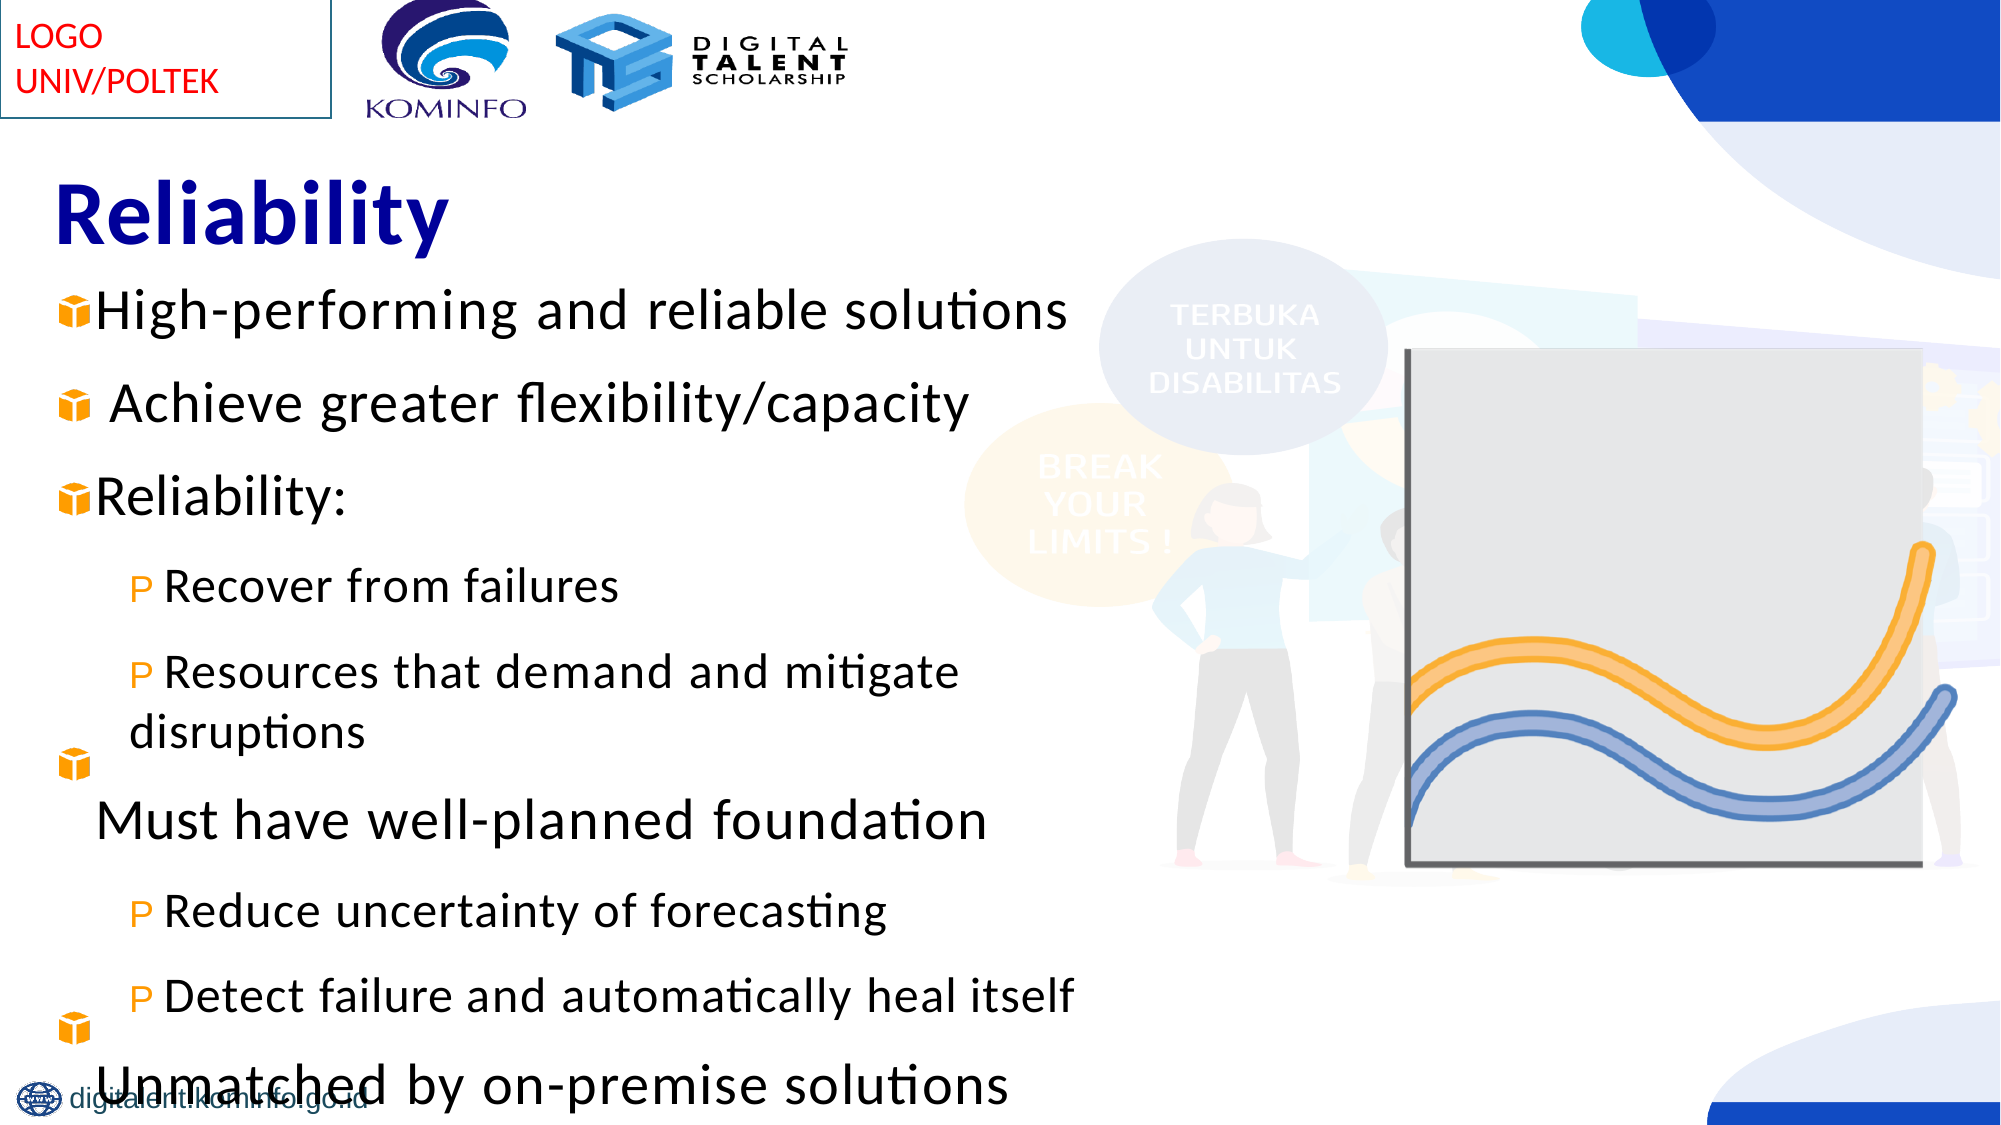

# Reliability
High-performing and reliable solutions  Achieve greater flexibility/capacity  Reliability:
P Recover from failures
P Resources that demand and mitigate disruptions
Must have well-planned foundation
P Reduce uncertainty of forecasting
P Detect failure and automatically heal itself
Unmatched by on-premise solutions